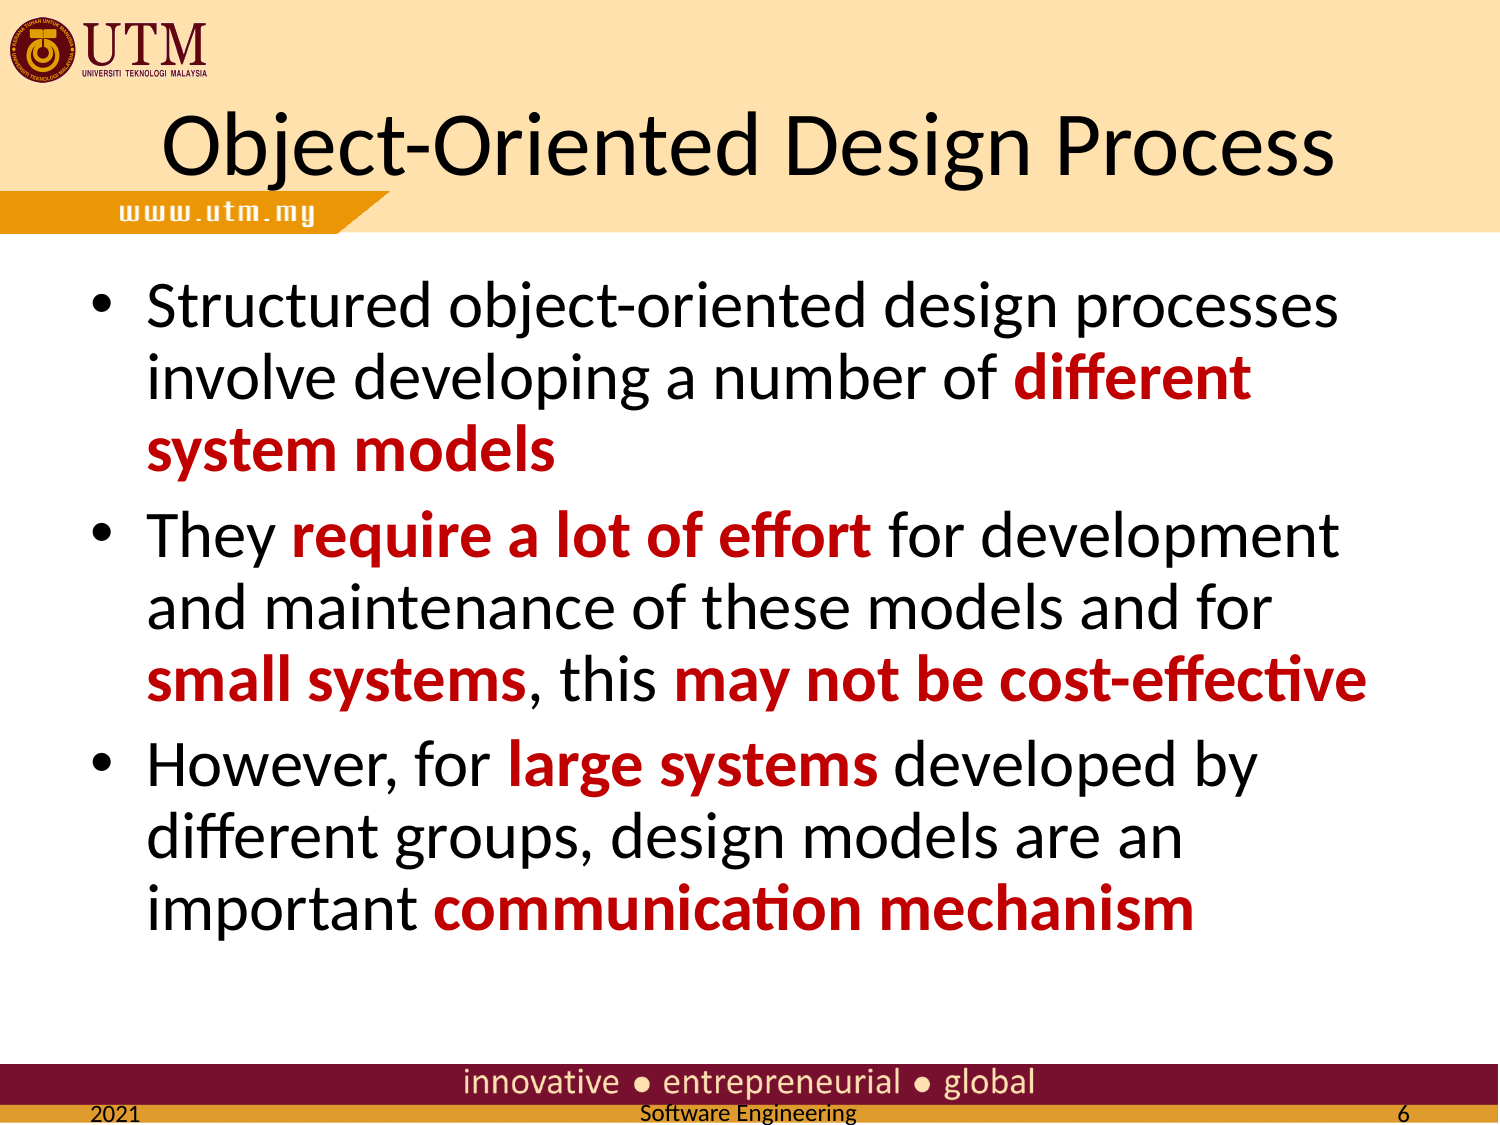

# Object-Oriented Design Process
Structured object-oriented design processes involve developing a number of different system models
They require a lot of effort for development and maintenance of these models and for small systems, this may not be cost-effective
However, for large systems developed by different groups, design models are an important communication mechanism

2021
6
Software Engineering